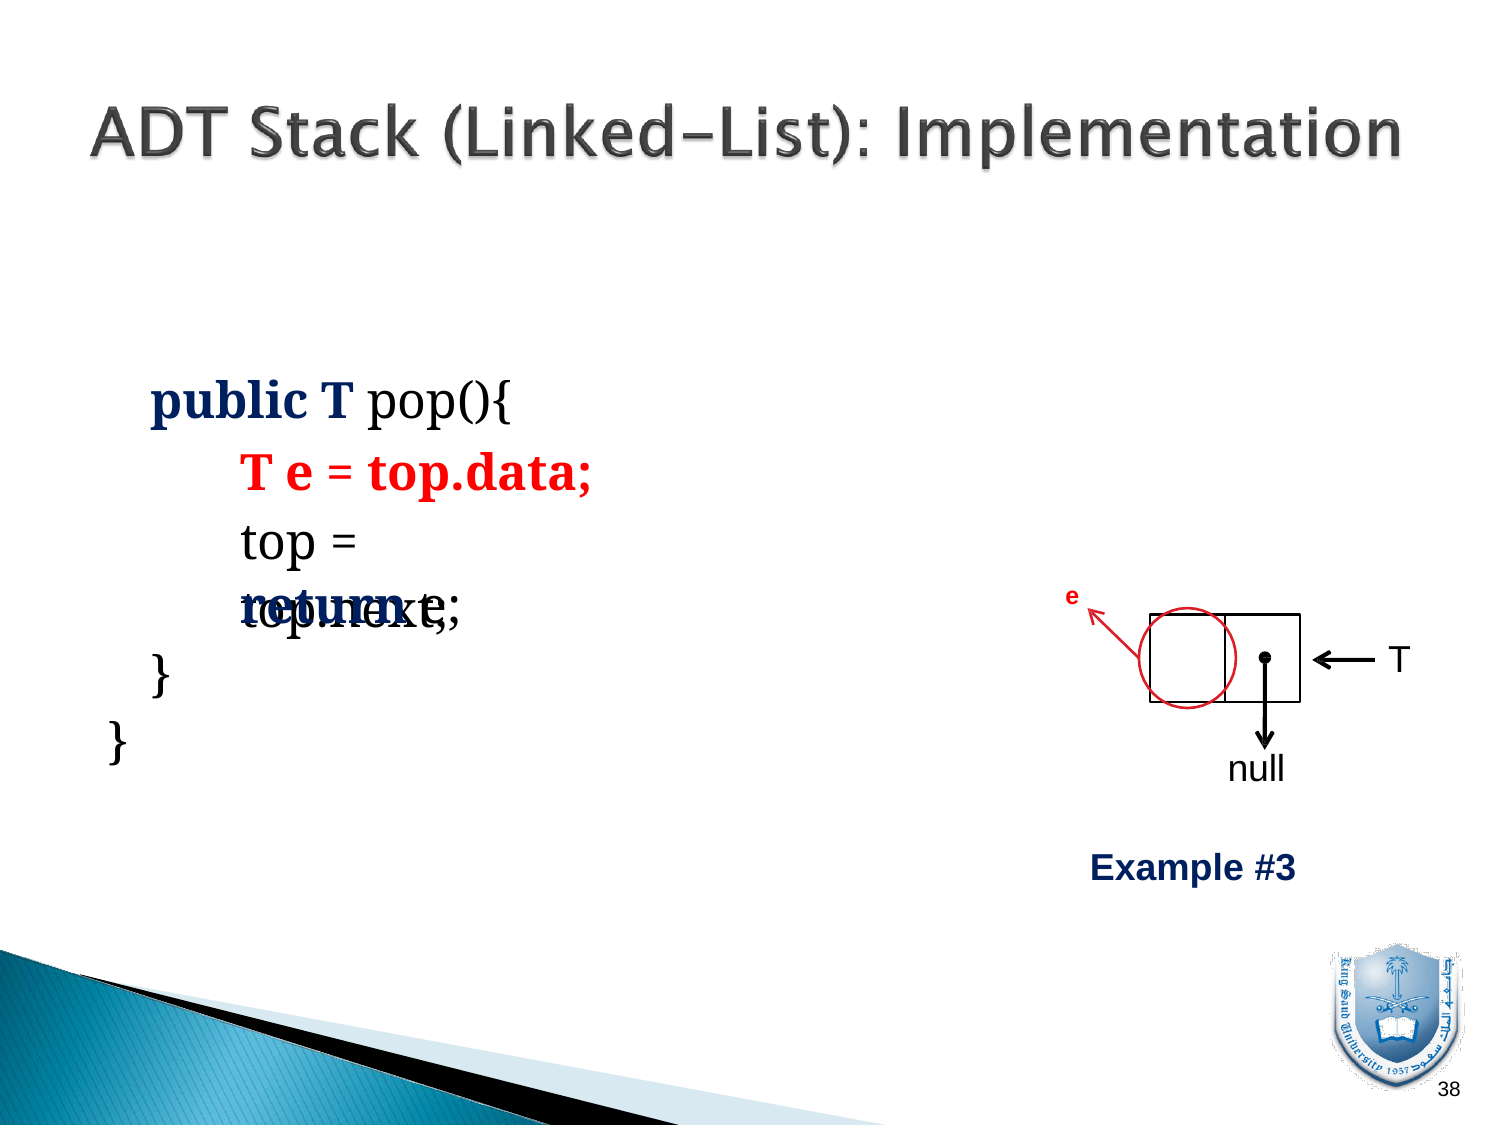

# public T pop(){
T e = top.data;  top =	top.next;
return e;
}
}
e

T
null  Example #3

38